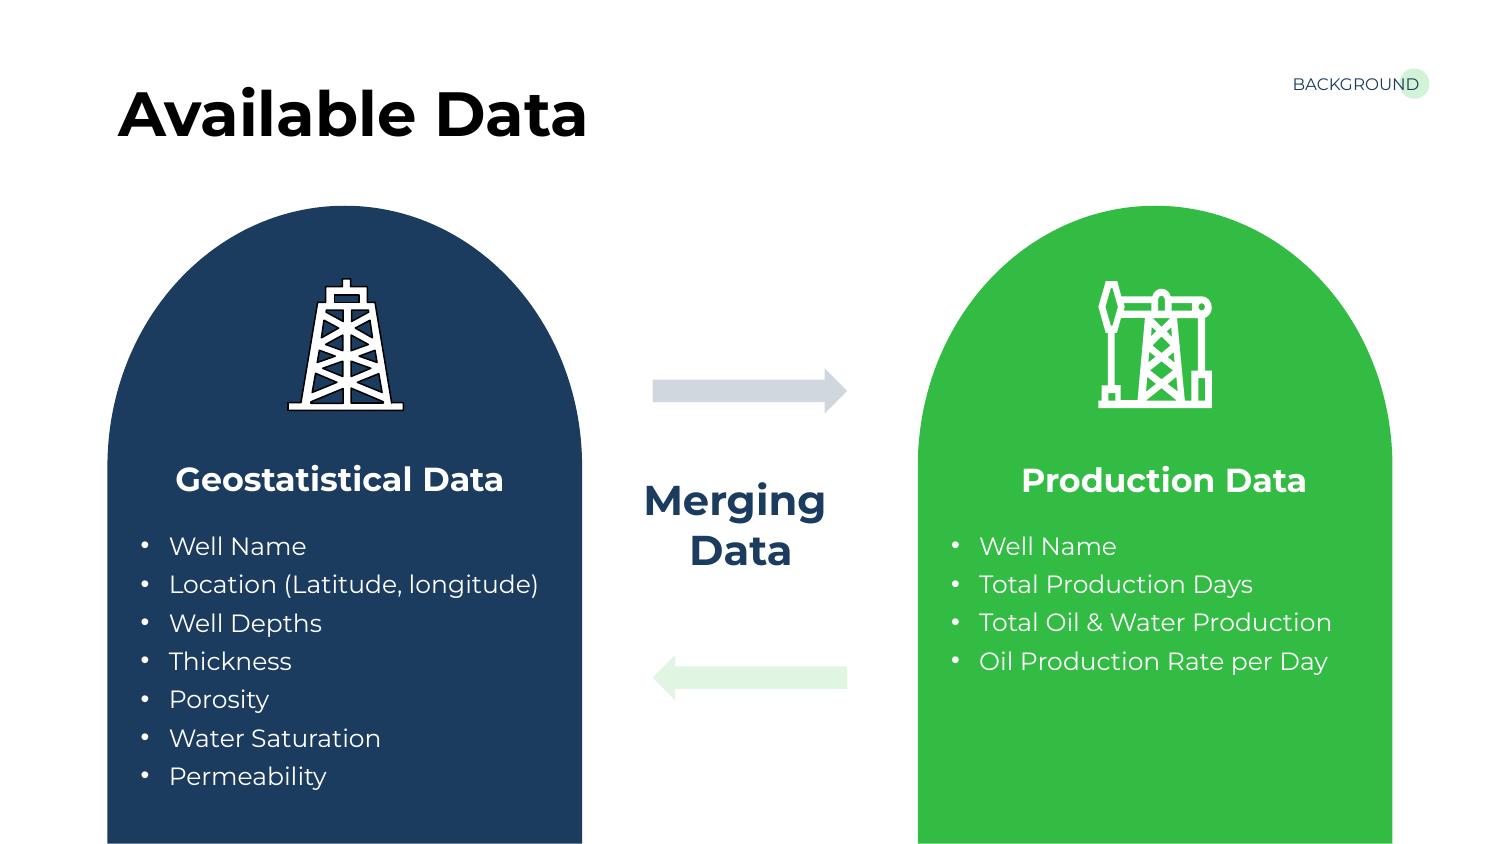

Available Data
BACKGROUND

Geostatistical Data
Production Data
Merging   Data
Well Name
Location (Latitude, longitude)
Well Depths
Thickness
Porosity
Water Saturation
Permeability
Well Name
Total Production Days
Total Oil & Water Production
Oil Production Rate per Day